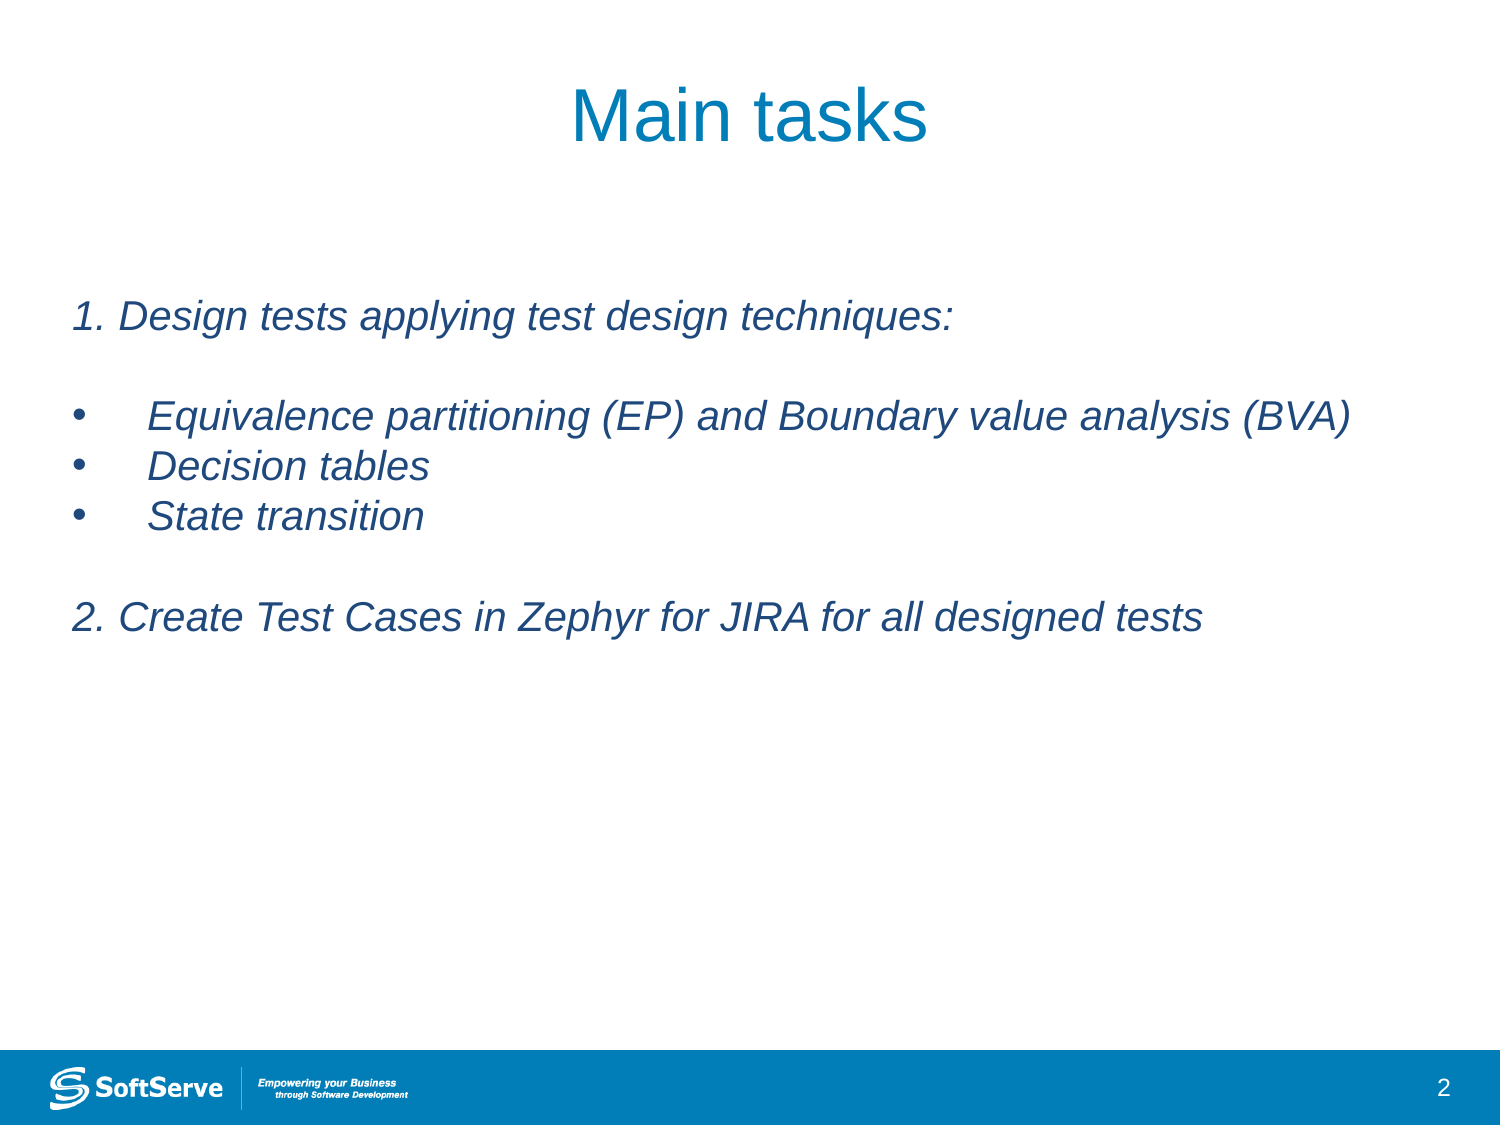

Main tasks

1. Design tests applying test design techniques:

Equivalence partitioning (EP) and Boundary value analysis (BVA)
Decision tables
State transition

2. Create Test Cases in Zephyr for JIRA for all designed tests

2